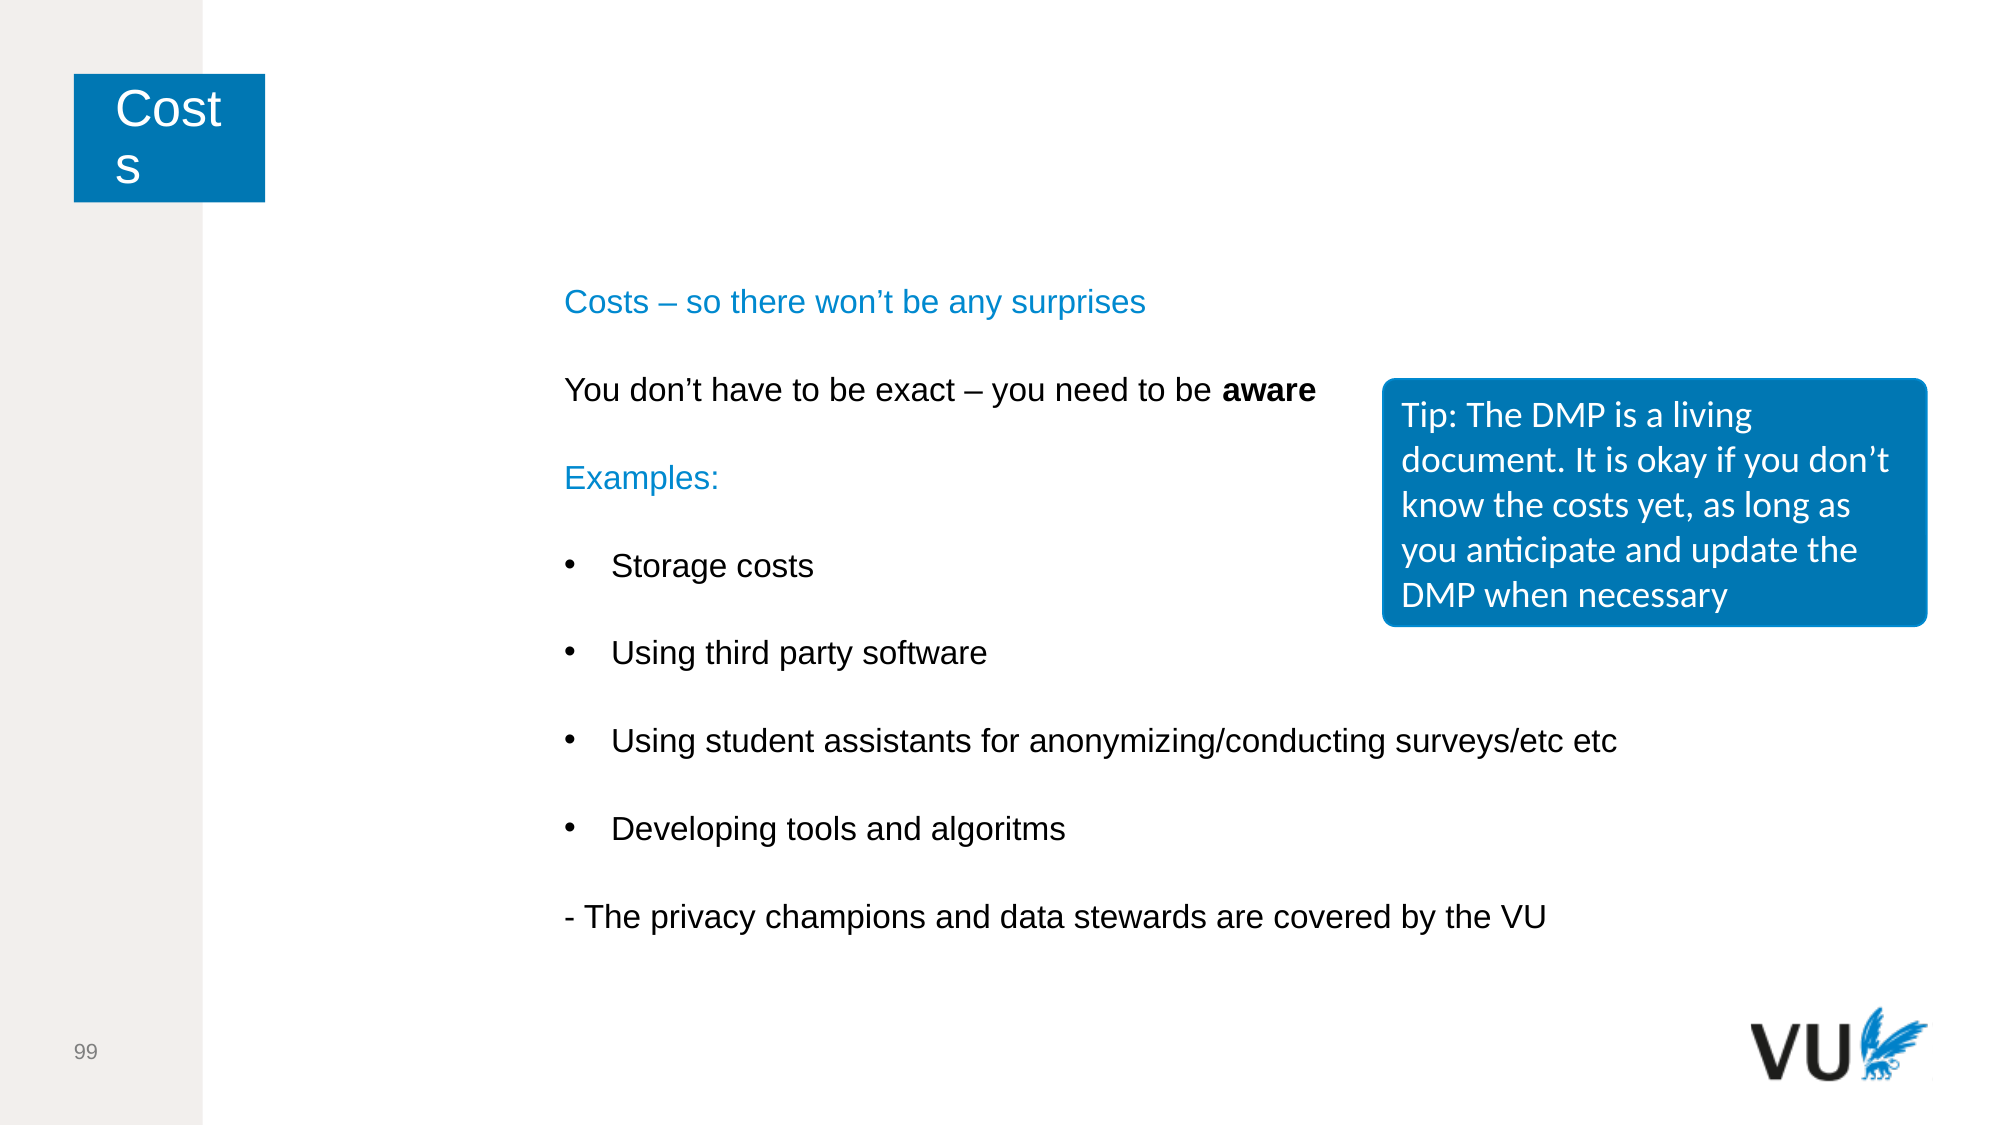

# Costs
Costs – so there won’t be any surprises

You don’t have to be exact – you need to be aware

Examples:

Storage costs

Using third party software

Using student assistants for anonymizing/conducting surveys/etc etc

Developing tools and algoritms

- The privacy champions and data stewards are covered by the VU

Tip: The DMP is a living document. It is okay if you don’t know the costs yet, as long as you anticipate and update the DMP when necessary
99